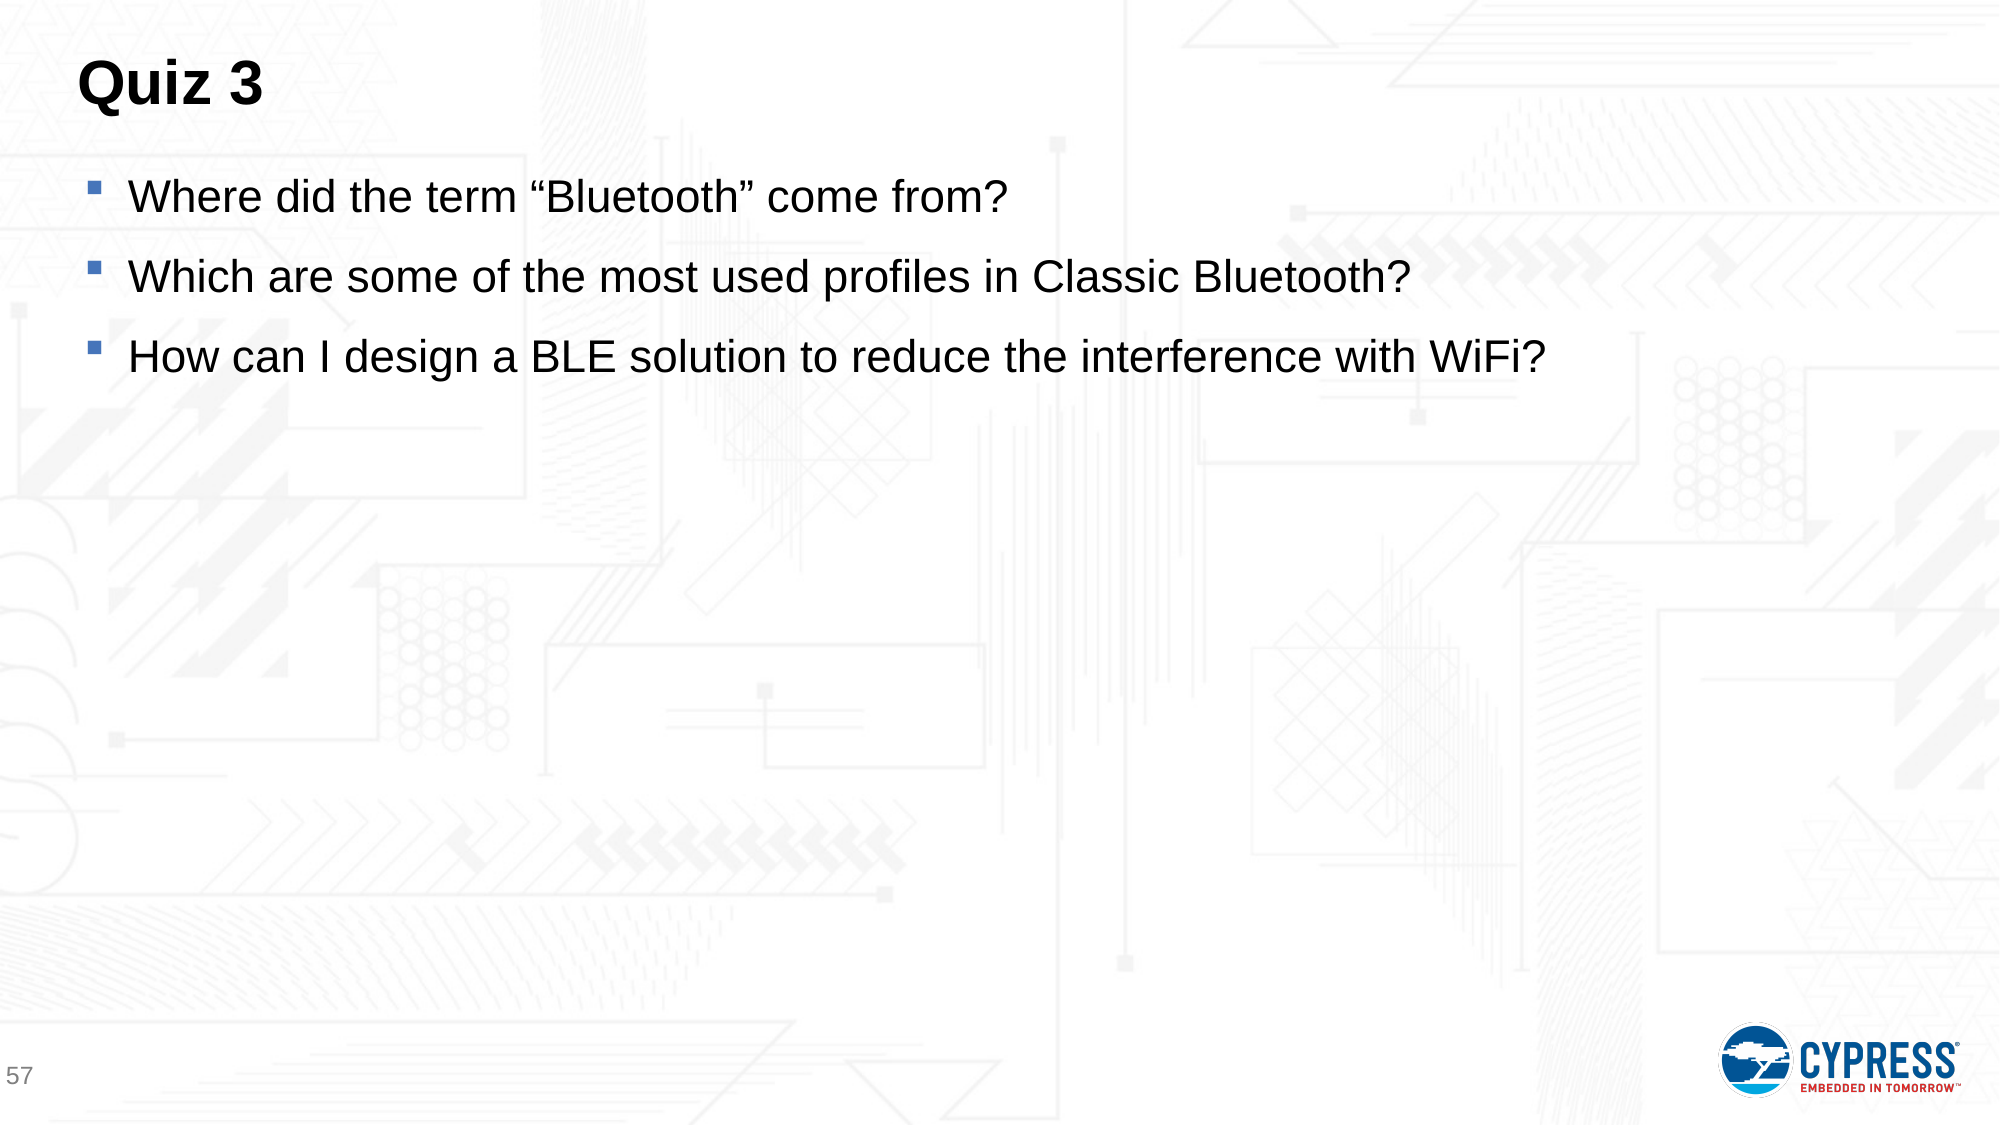

# Quiz 3
Where did the term “Bluetooth” come from?
Which are some of the most used profiles in Classic Bluetooth?
How can I design a BLE solution to reduce the interference with WiFi?